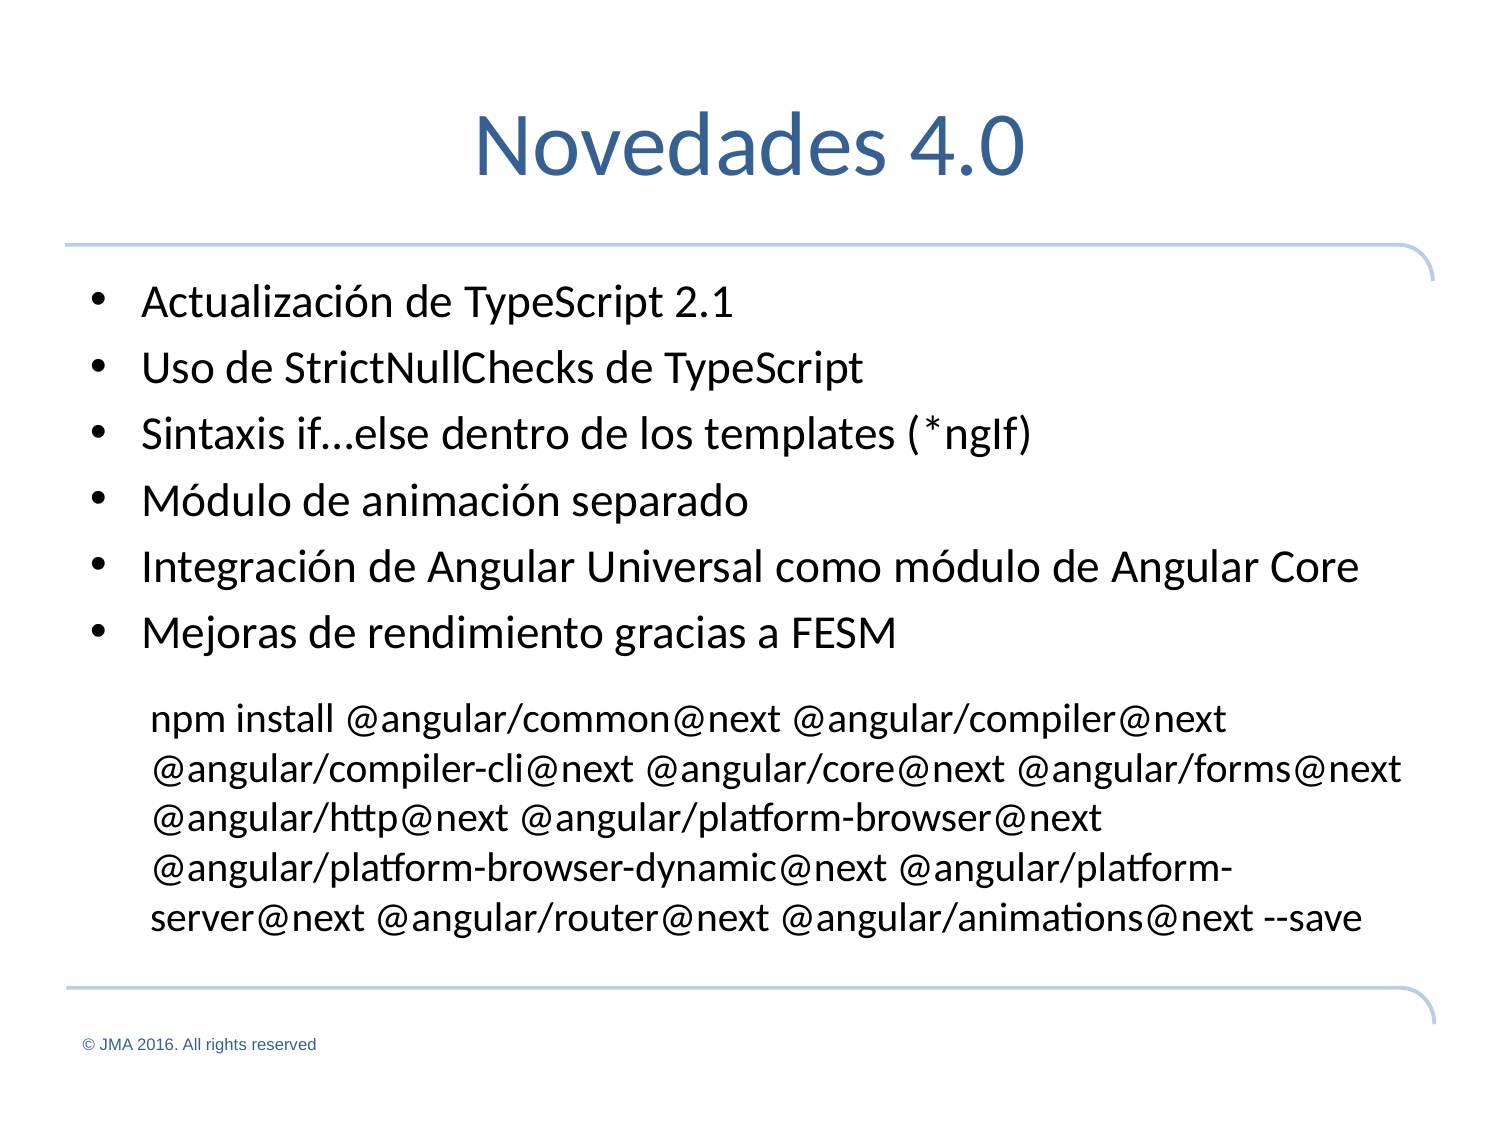

# Novedades 4.0
Actualización de TypeScript 2.1
Uso de StrictNullChecks de TypeScript
Sintaxis if…else dentro de los templates (*ngIf)
Módulo de animación separado
Integración de Angular Universal como módulo de Angular Core
Mejoras de rendimiento gracias a FESM

npm install @angular/common@next @angular/compiler@next @angular/compiler-cli@next @angular/core@next @angular/forms@next @angular/http@next @angular/platform-browser@next @angular/platform-browser-dynamic@next @angular/platform-server@next @angular/router@next @angular/animations@next --save